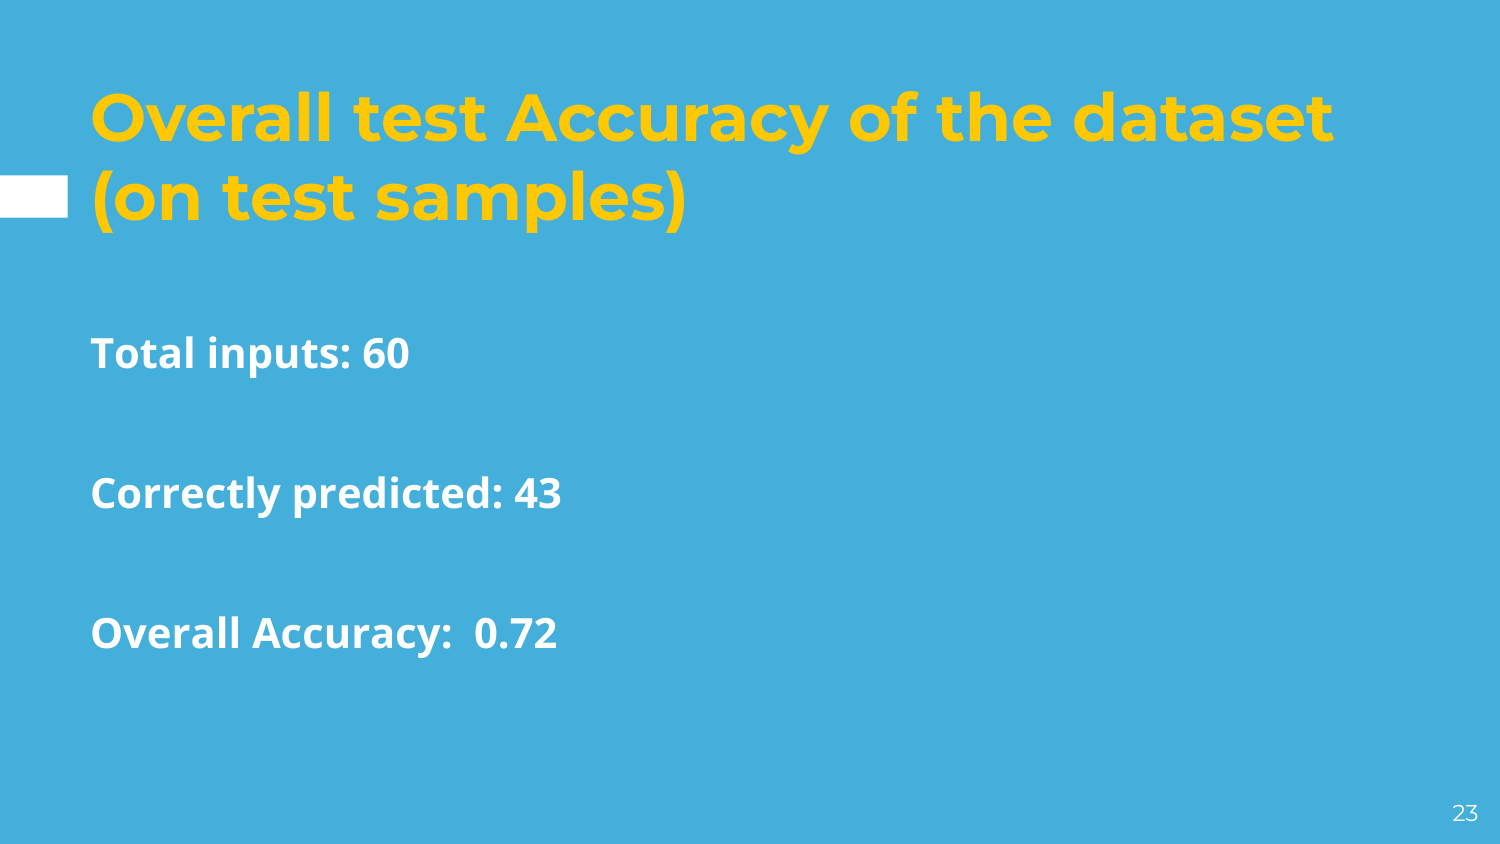

# Overall test Accuracy of the dataset (on test samples)
Total inputs: 60

Correctly predicted: 43

Overall Accuracy:  0.72
23